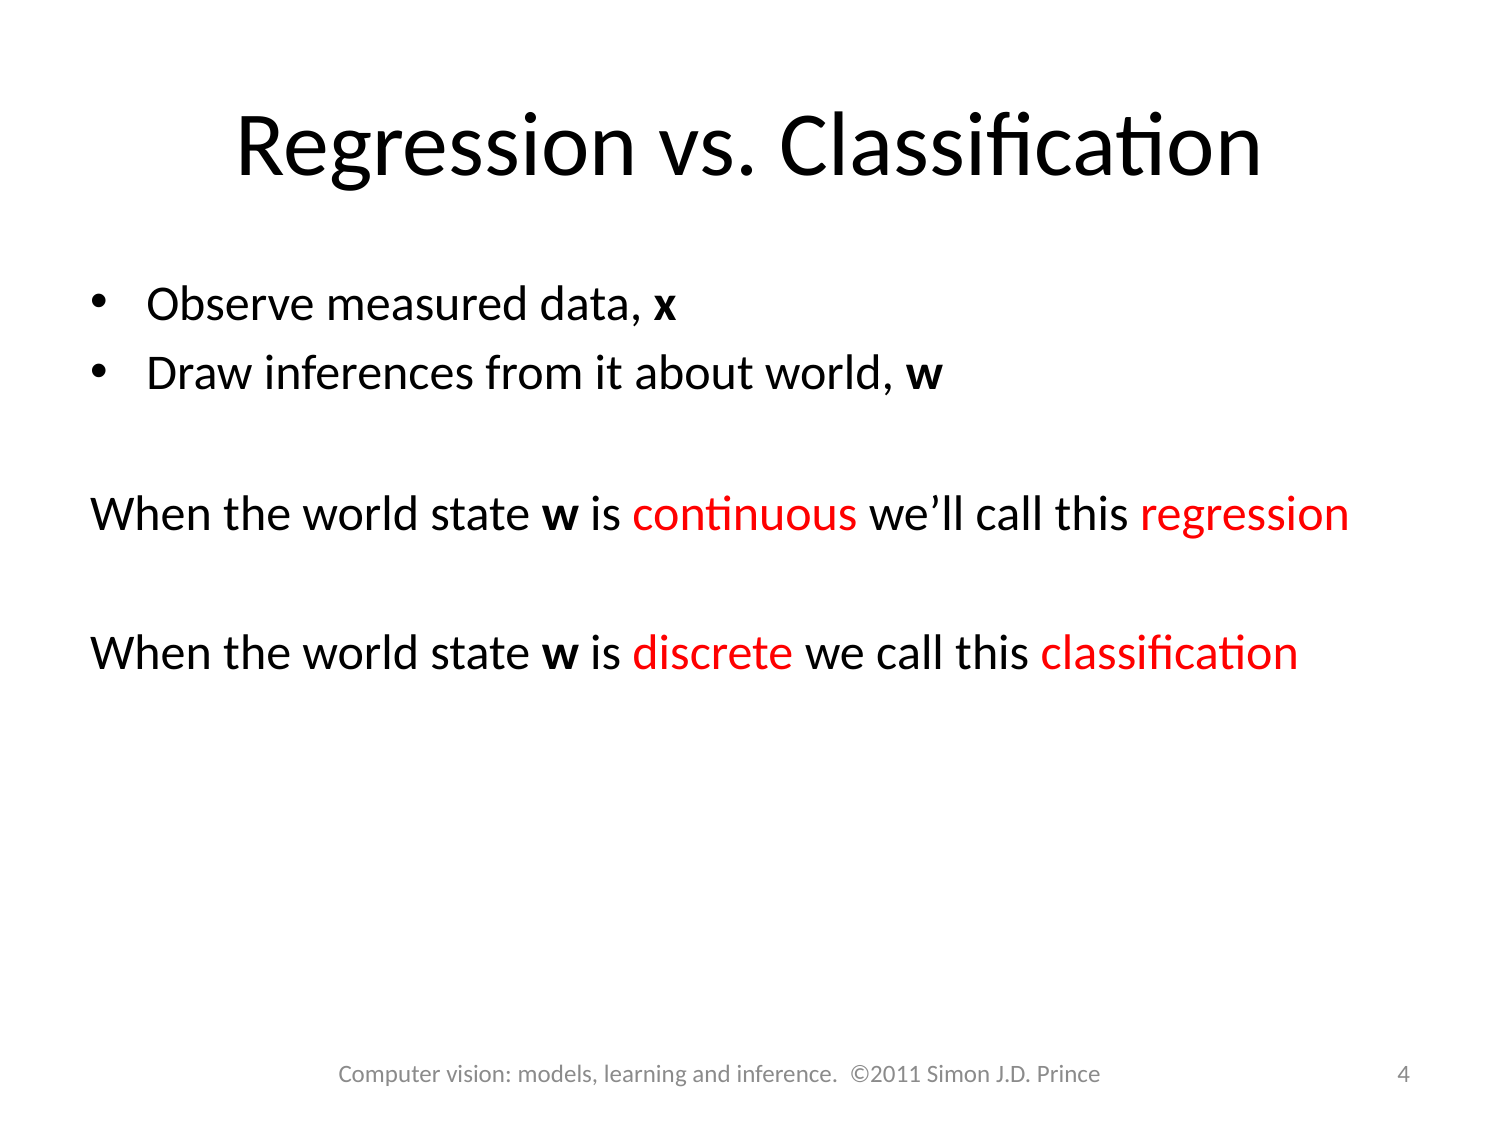

# Regression vs. Classification
Observe measured data, x
Draw inferences from it about world, w

When the world state w is continuous we’ll call this regression

When the world state w is discrete we call this classification
Computer vision: models, learning and inference.  ©2011 Simon J.D. Prince
4